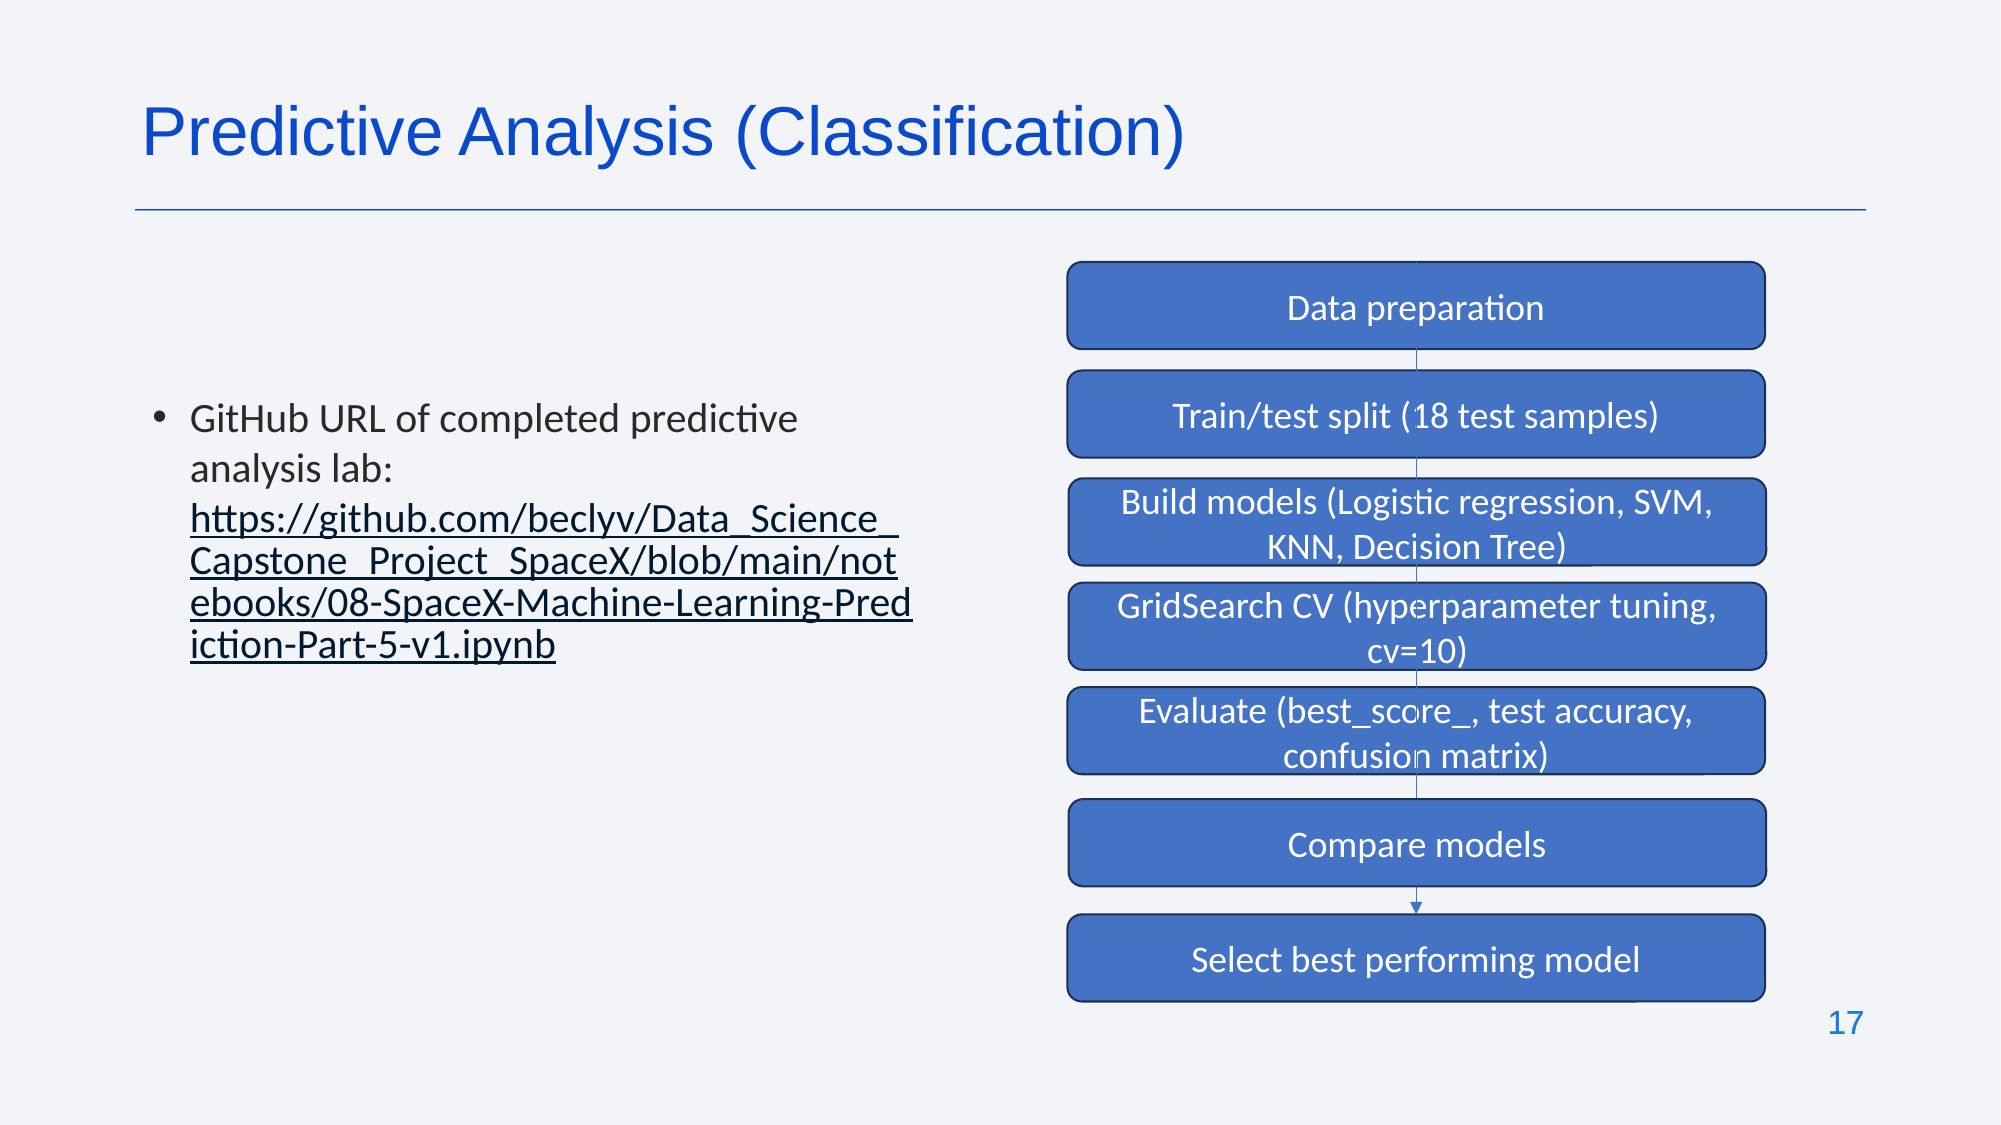

Predictive Analysis (Classification)
Data preparation

GitHub URL of completed predictive analysis lab: https://github.com/beclyv/Data_Science_Capstone_Project_SpaceX/blob/main/notebooks/08-SpaceX-Machine-Learning-Prediction-Part-5-v1.ipynb

Train/test split (18 test samples)
Build models (Logistic regression, SVM, KNN, Decision Tree)
GridSearch CV (hyperparameter tuning, cv=10)
Evaluate (best_score_, test accuracy, confusion matrix)
Compare models
Select best performing model
17
17